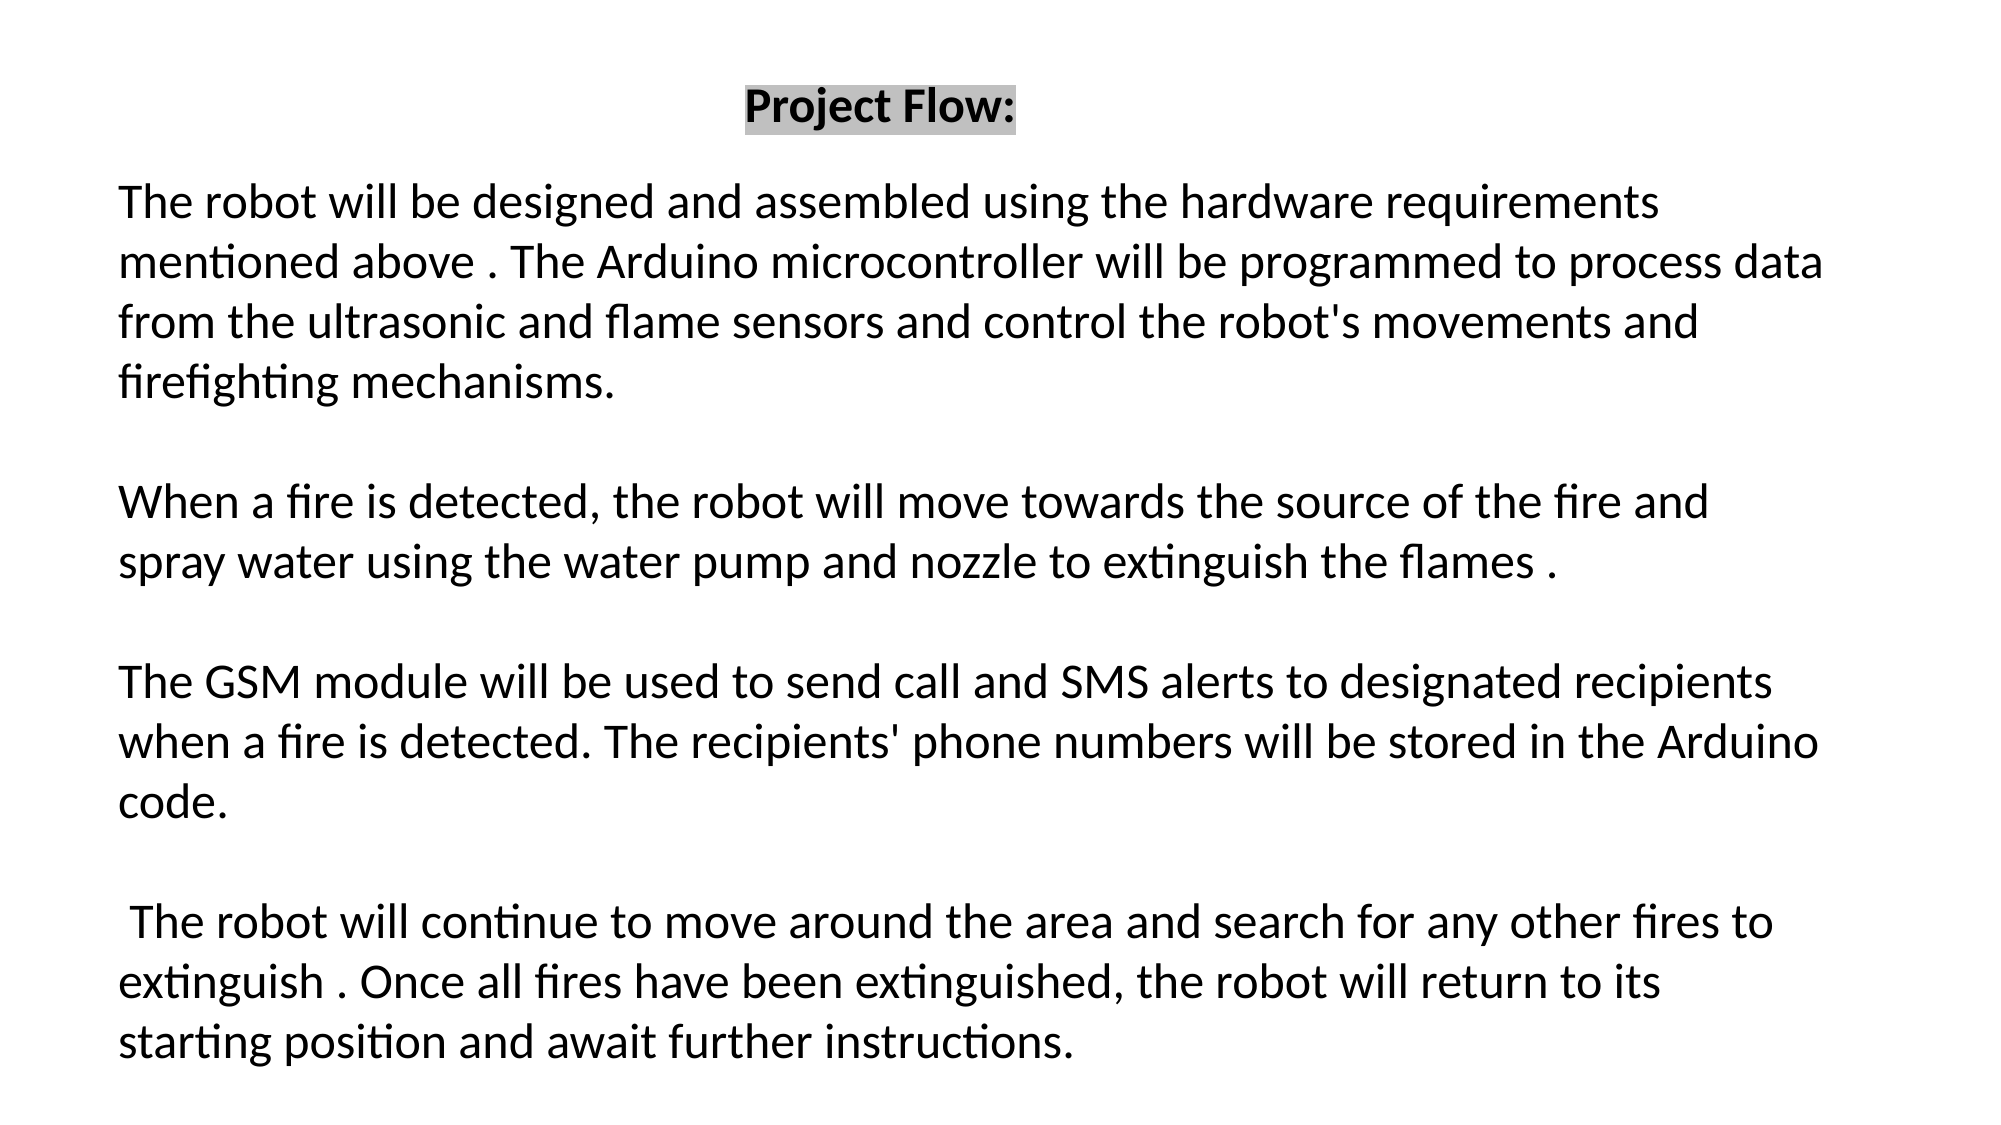

Project Flow:
The robot will be designed and assembled using the hardware requirements mentioned above . The Arduino microcontroller will be programmed to process data from the ultrasonic and flame sensors and control the robot's movements and firefighting mechanisms.

When a fire is detected, the robot will move towards the source of the fire and spray water using the water pump and nozzle to extinguish the flames .

The GSM module will be used to send call and SMS alerts to designated recipients when a fire is detected. The recipients' phone numbers will be stored in the Arduino code.

 The robot will continue to move around the area and search for any other fires to extinguish . Once all fires have been extinguished, the robot will return to its starting position and await further instructions.